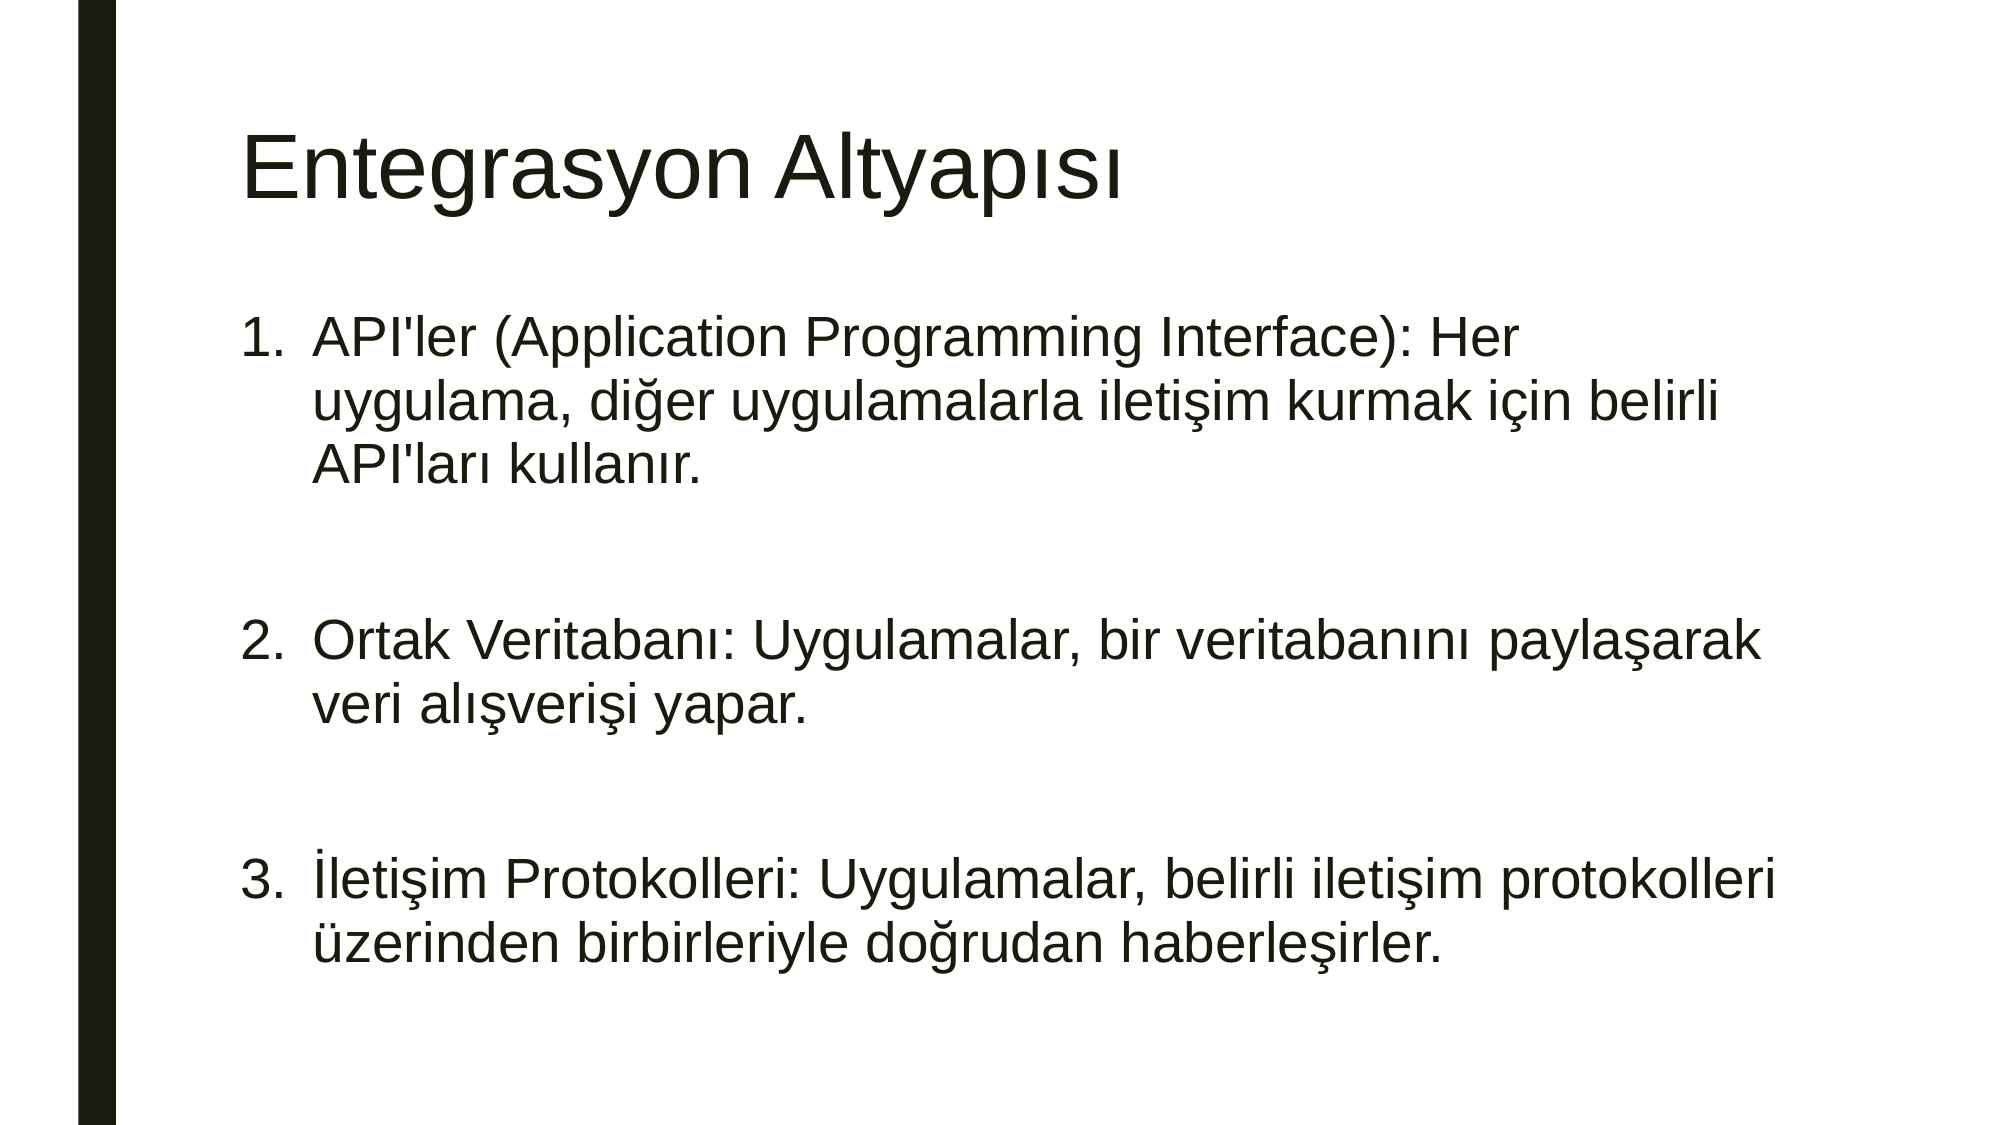

# Entegrasyon Altyapısı
API'ler (Application Programming Interface): Her uygulama, diğer uygulamalarla iletişim kurmak için belirli API'ları kullanır.

Ortak Veritabanı: Uygulamalar, bir veritabanını paylaşarak veri alışverişi yapar.

İletişim Protokolleri: Uygulamalar, belirli iletişim protokolleri üzerinden birbirleriyle doğrudan haberleşirler.